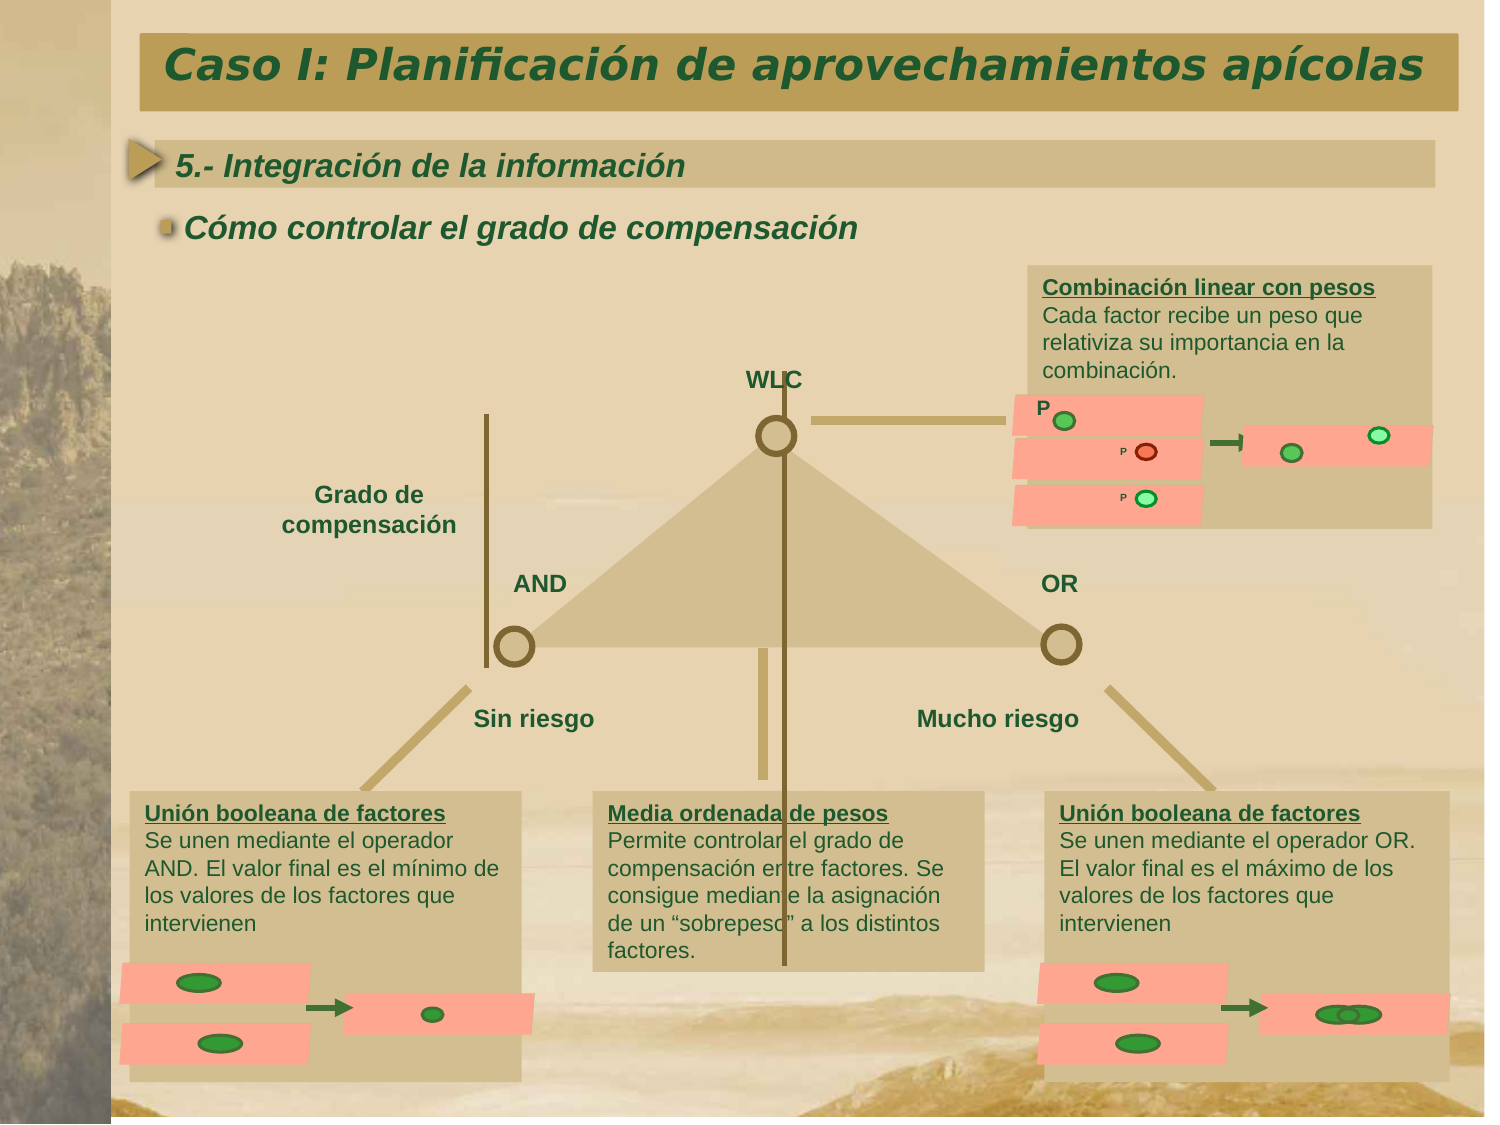

Caso I: Planificación de aprovechamientos apícolas
5.- Integración de la información

Cómo controlar el grado de compensación

Combinación linear con pesos
Cada factor recibe un peso que relativiza su importancia en la combinación.

P

P

P

WLC

Grado de compensación
Sin riesgo
Mucho riesgo

Media ordenada de pesos
Permite controlar el grado de compensación entre factores. Se consigue mediante la asignación de un “sobrepeso” a los distintos factores.
AND

OR

Unión booleana de factores
Se unen mediante el operador AND. El valor final es el mínimo de los valores de los factores que intervienen

Unión booleana de factores
Se unen mediante el operador OR. El valor final es el máximo de los valores de los factores que intervienen